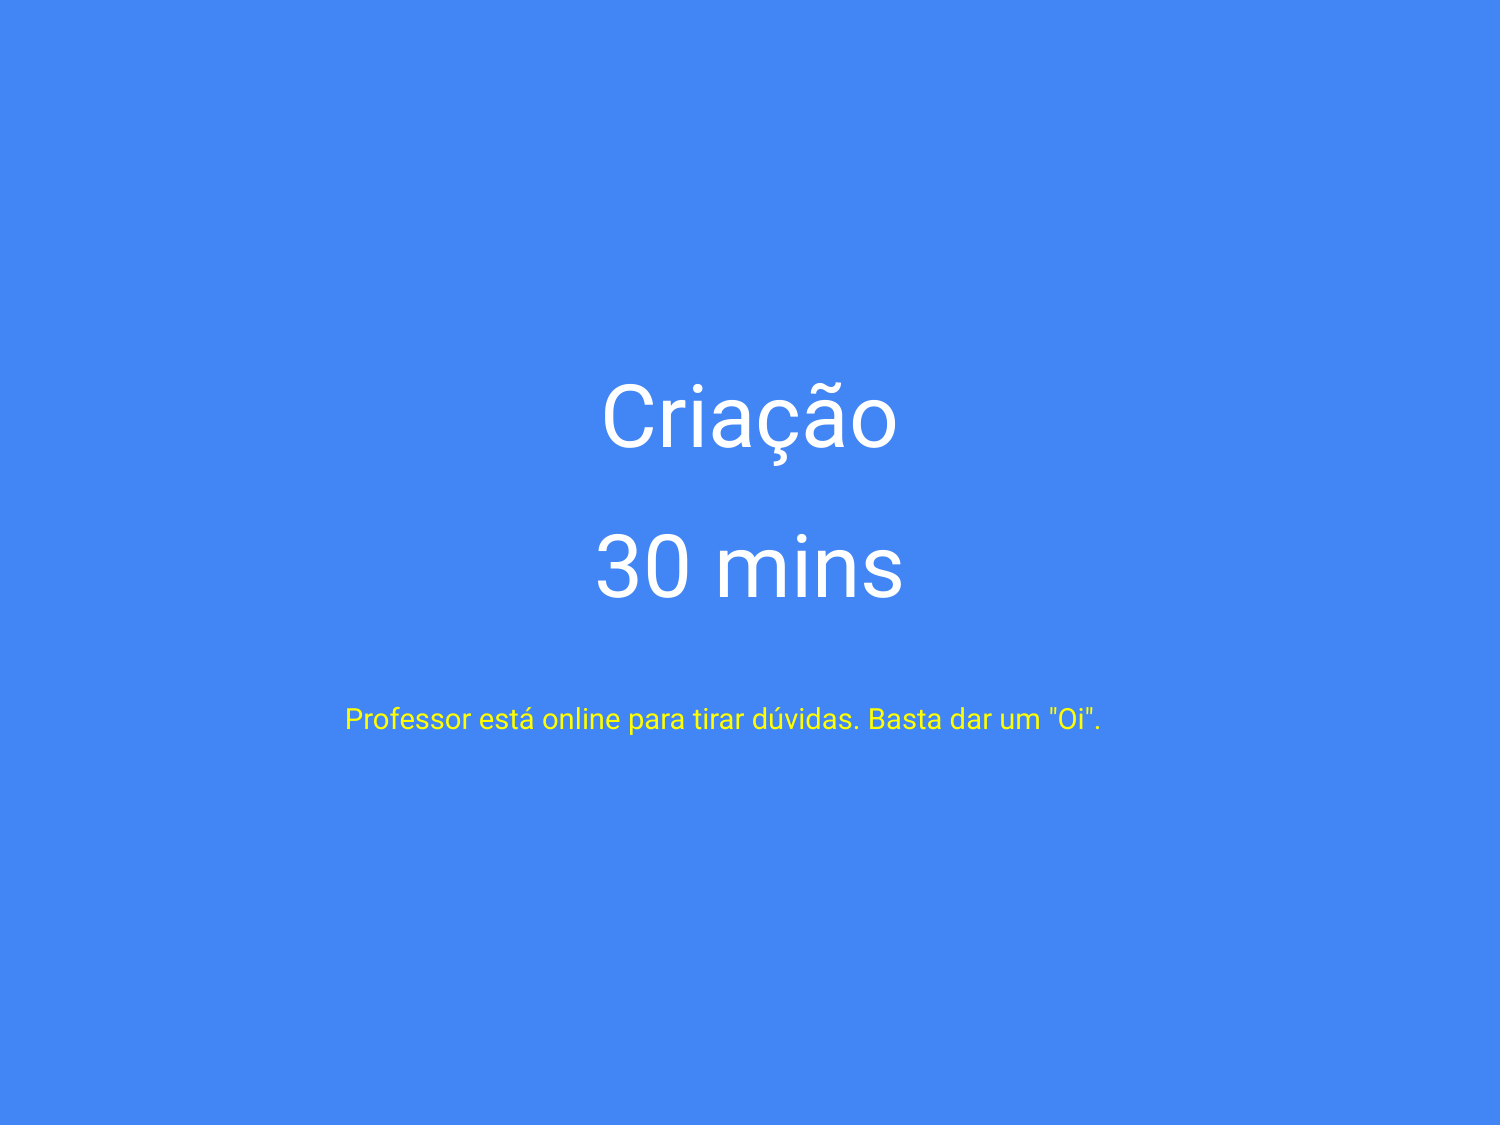

# Criação
30 mins
Professor está online para tirar dúvidas. Basta dar um "Oi".